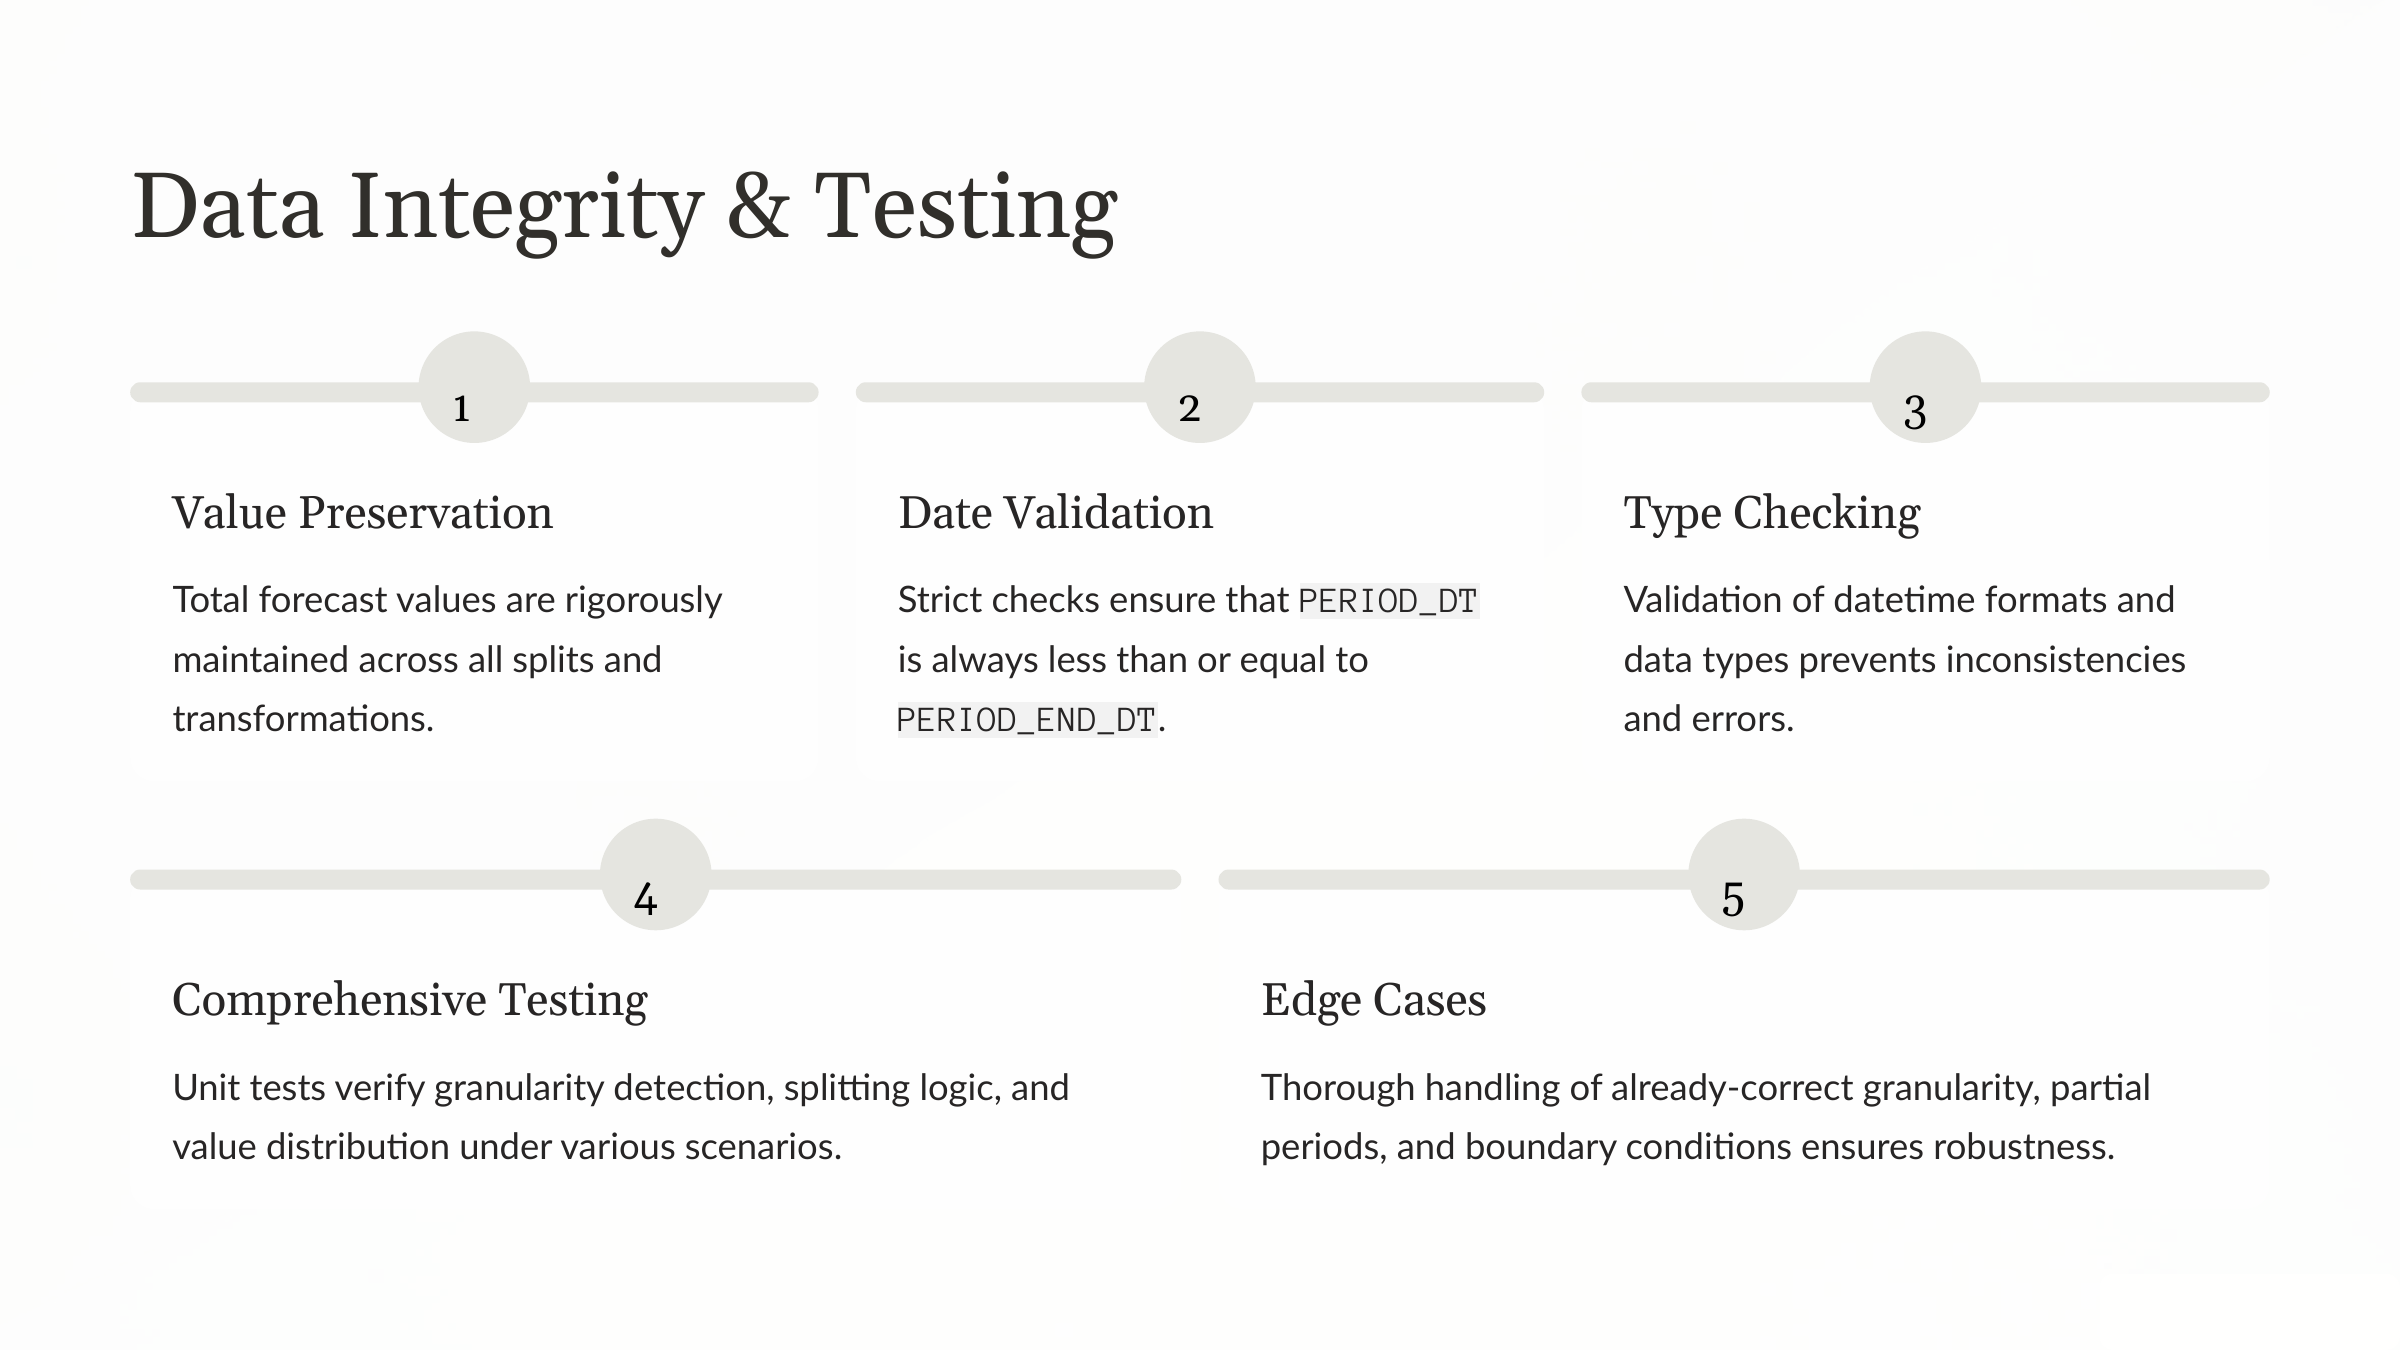

Data Integrity & Testing

1
2
3

Value Preservation
Date Validation
Type Checking
Total forecast values are rigorously maintained across all splits and transformations.
Strict checks ensure that PERIOD_DT is always less than or equal to PERIOD_END_DT.
Validation of datetime formats and data types prevents inconsistencies and errors.

4
5

Comprehensive Testing
Edge Cases
Unit tests verify granularity detection, splitting logic, and value distribution under various scenarios.
Thorough handling of already-correct granularity, partial periods, and boundary conditions ensures robustness.